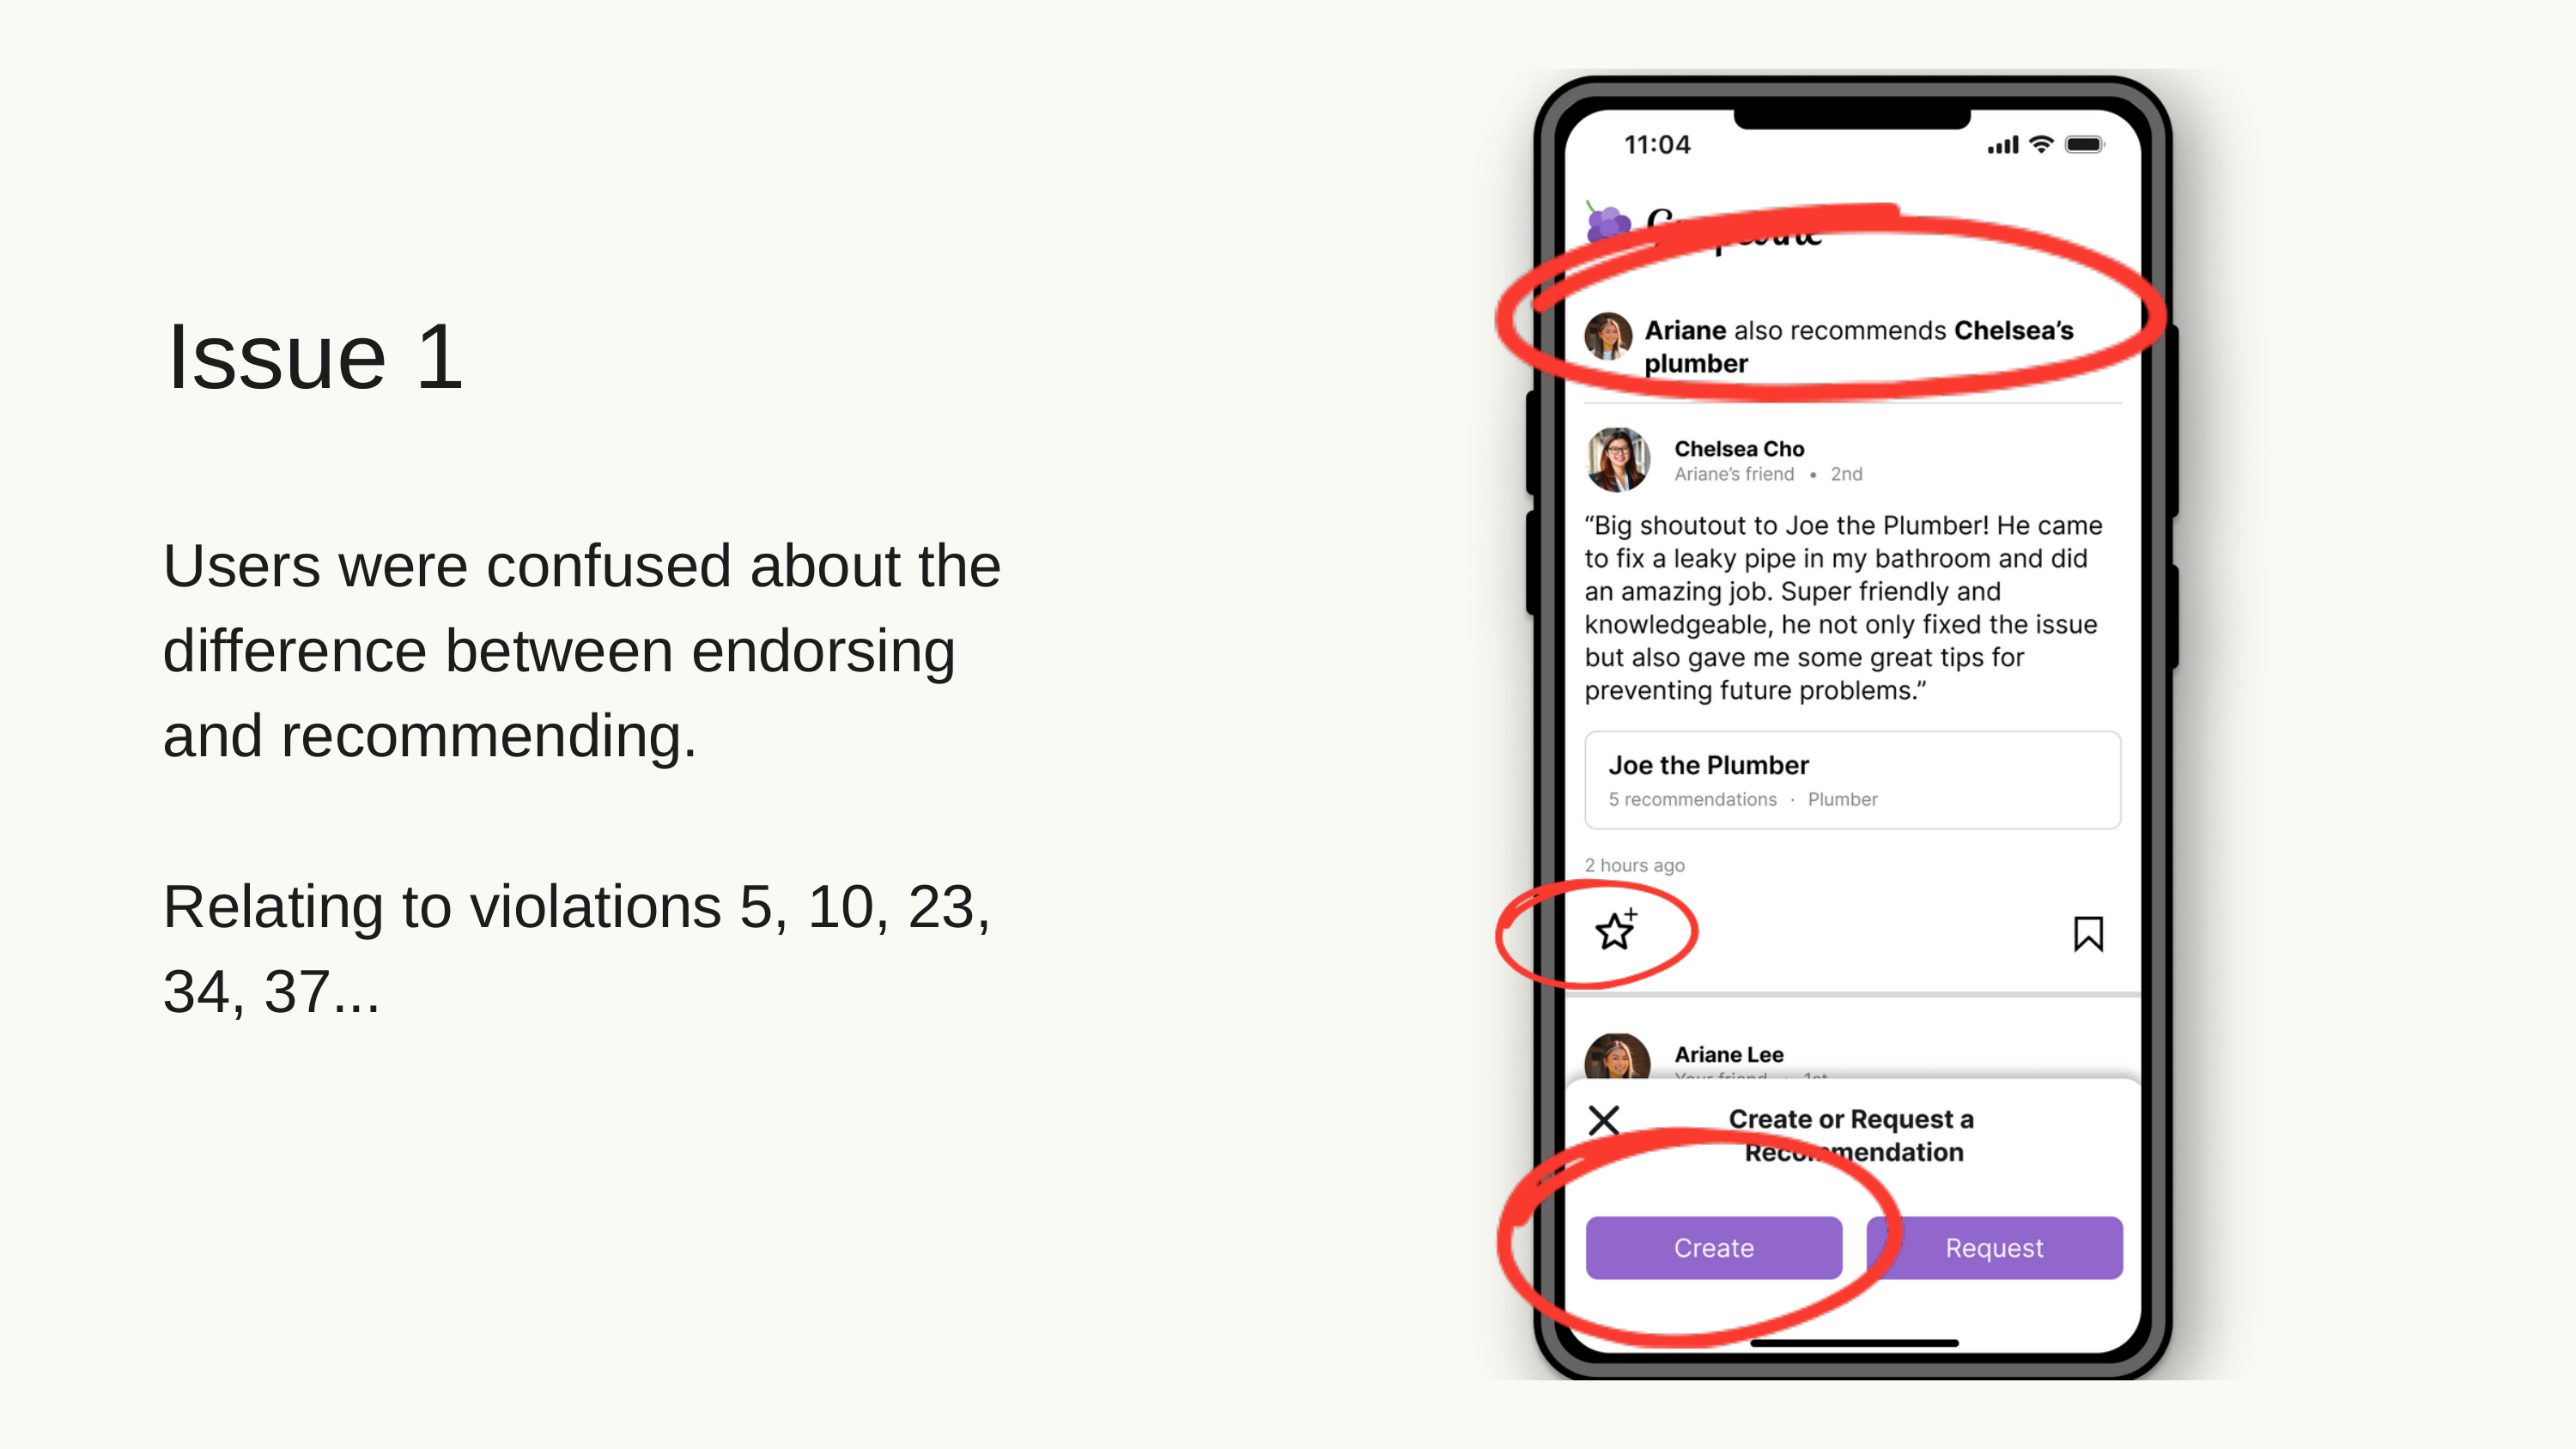

Issue 1
Users were confused about the difference between endorsing and recommending.

Relating to violations 5, 10, 23, 34, 37...